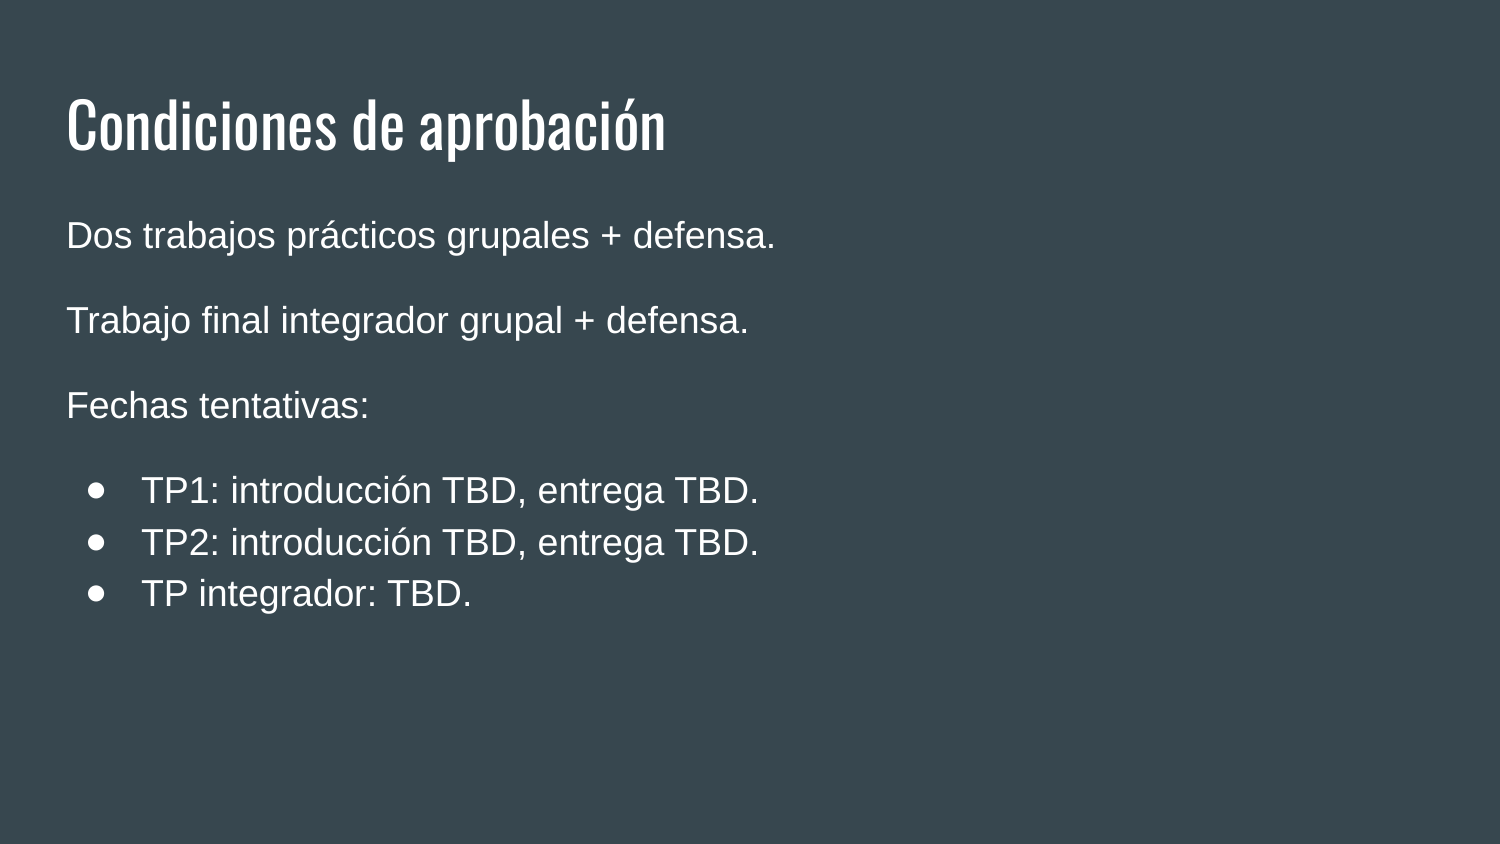

# Condiciones de aprobación
Dos trabajos prácticos grupales + defensa.
Trabajo final integrador grupal + defensa.
Fechas tentativas:
TP1: introducción TBD, entrega TBD.
TP2: introducción TBD, entrega TBD.
TP integrador: TBD.